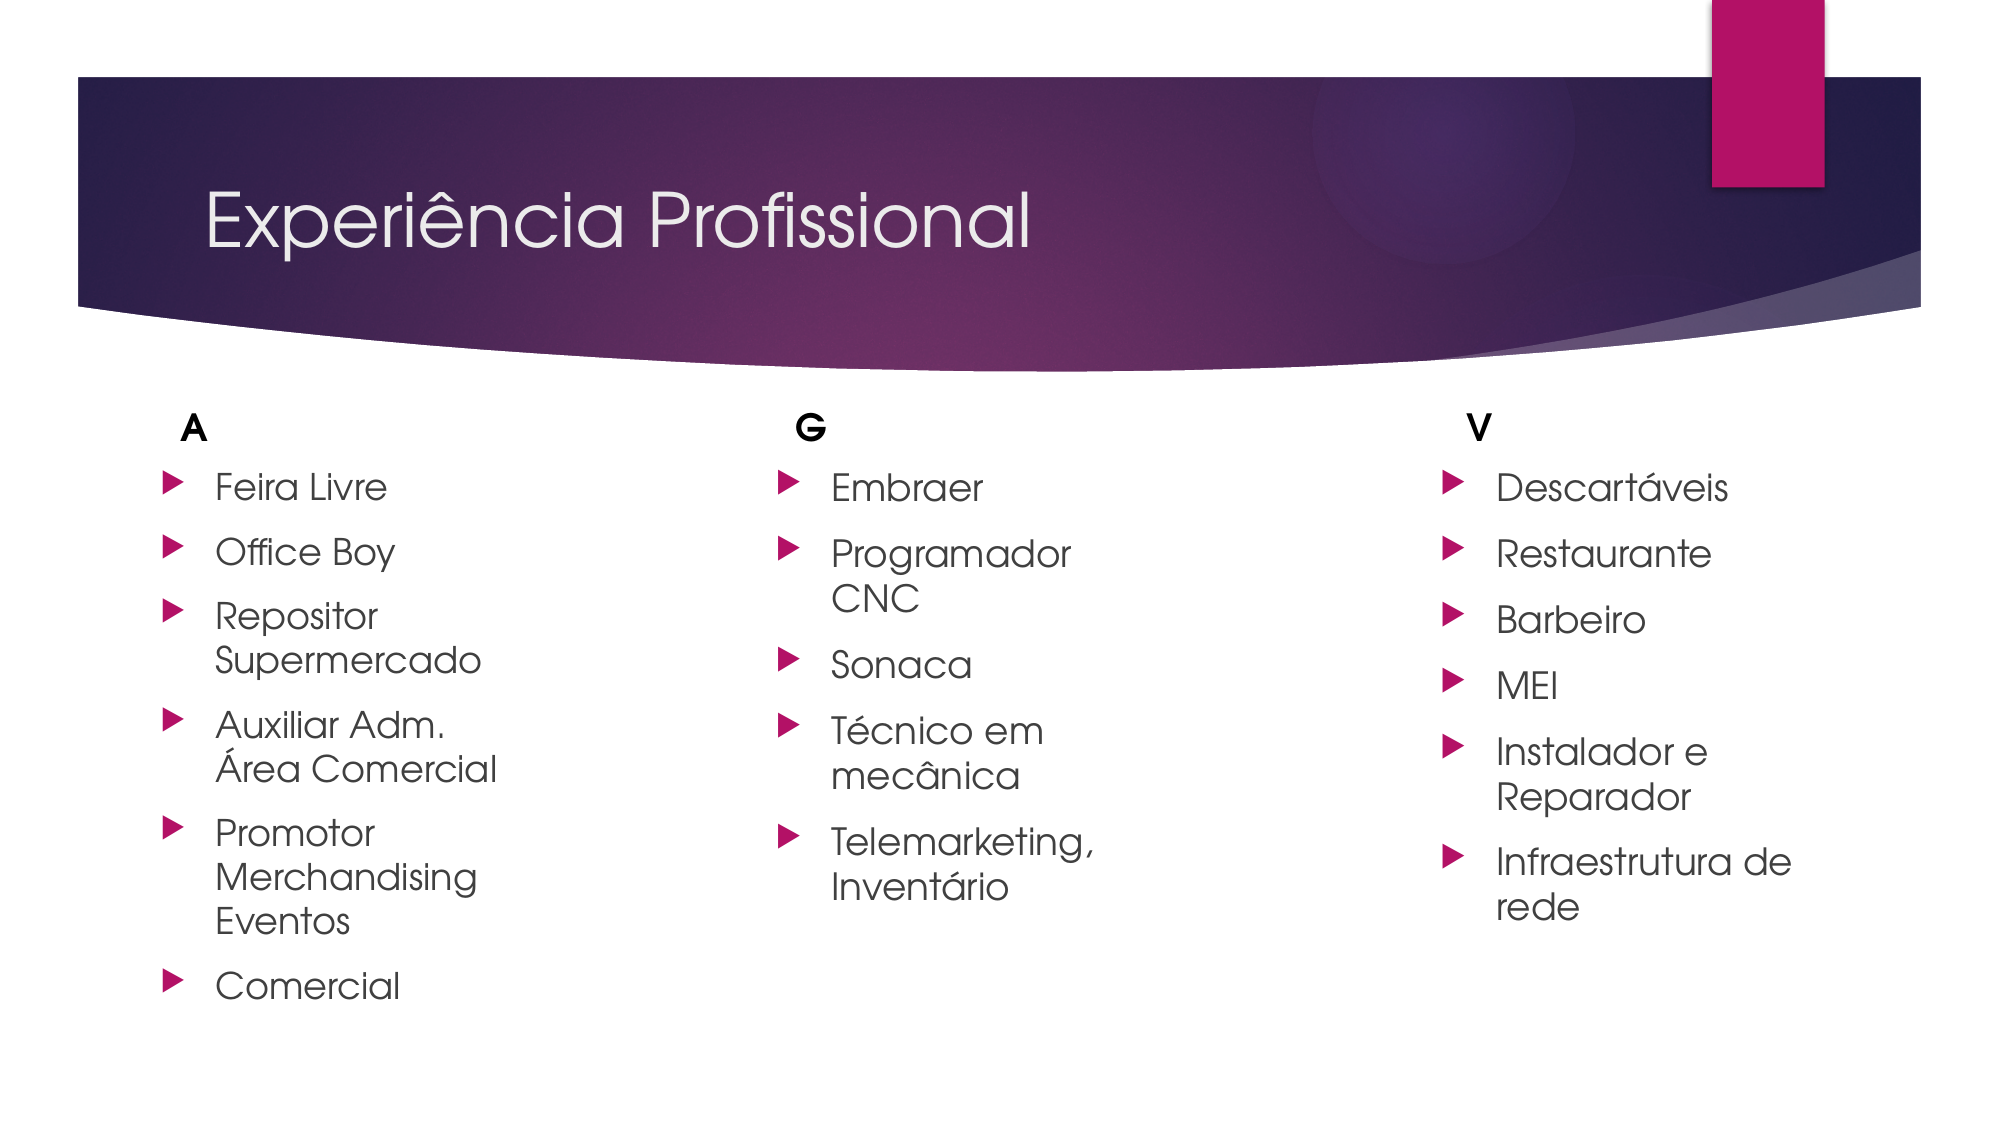

# Experiência Profissional
A                                                        G                                                             V
Feira Livre
Office Boy
Repositor Supermercado
Auxiliar Adm. Área Comercial
Promotor Merchandising Eventos
Comercial

Embraer
Programador CNC
Sonaca
Técnico em mecânica
Telemarketing, Inventário

Descartáveis
Restaurante
Barbeiro
MEI
Instalador e Reparador
Infraestrutura de rede